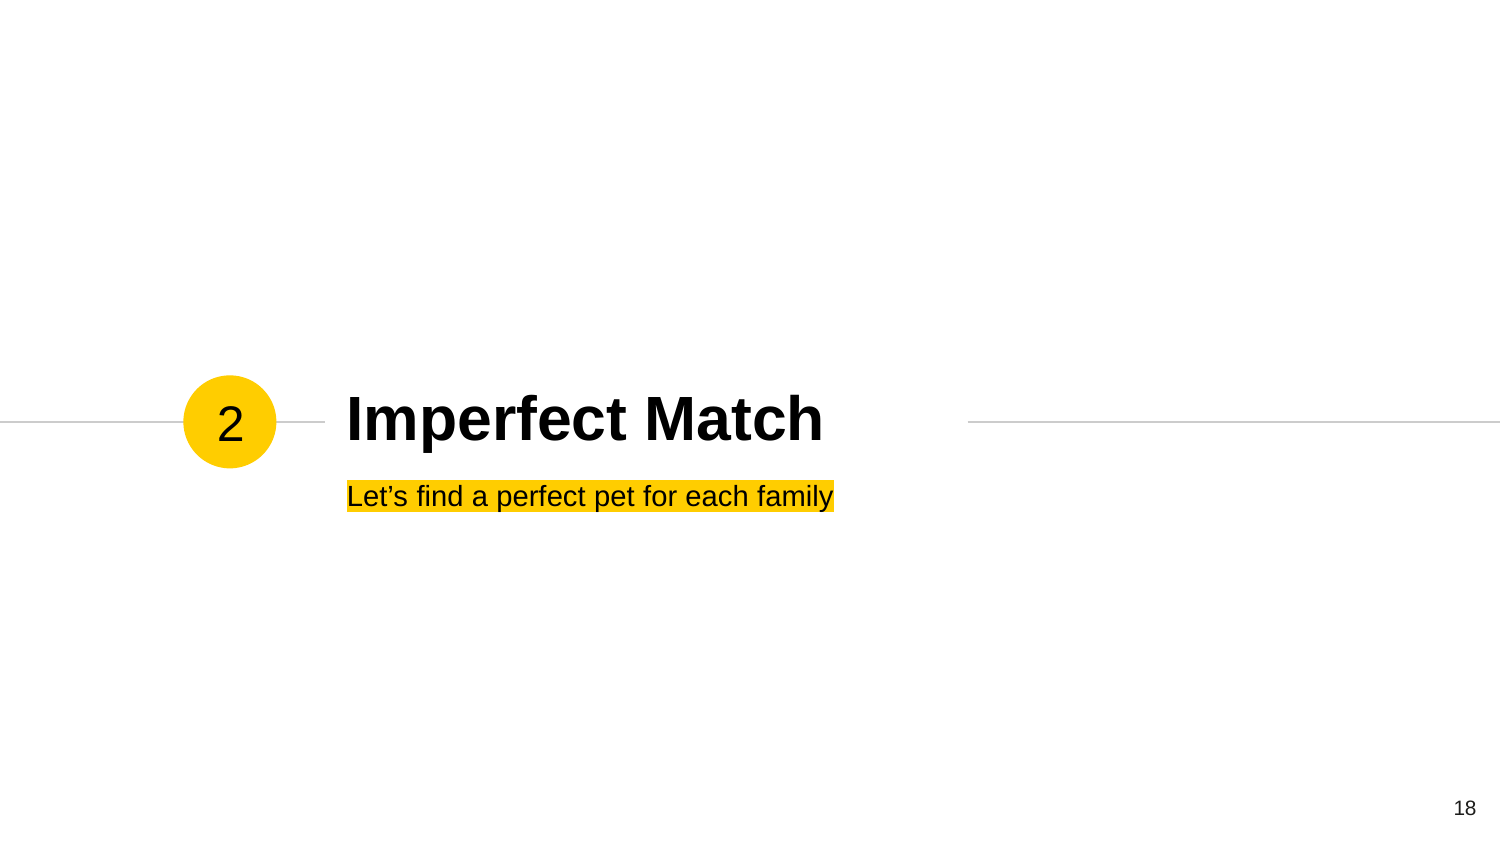

# Imperfect Match
2
Let’s find a perfect pet for each family
18